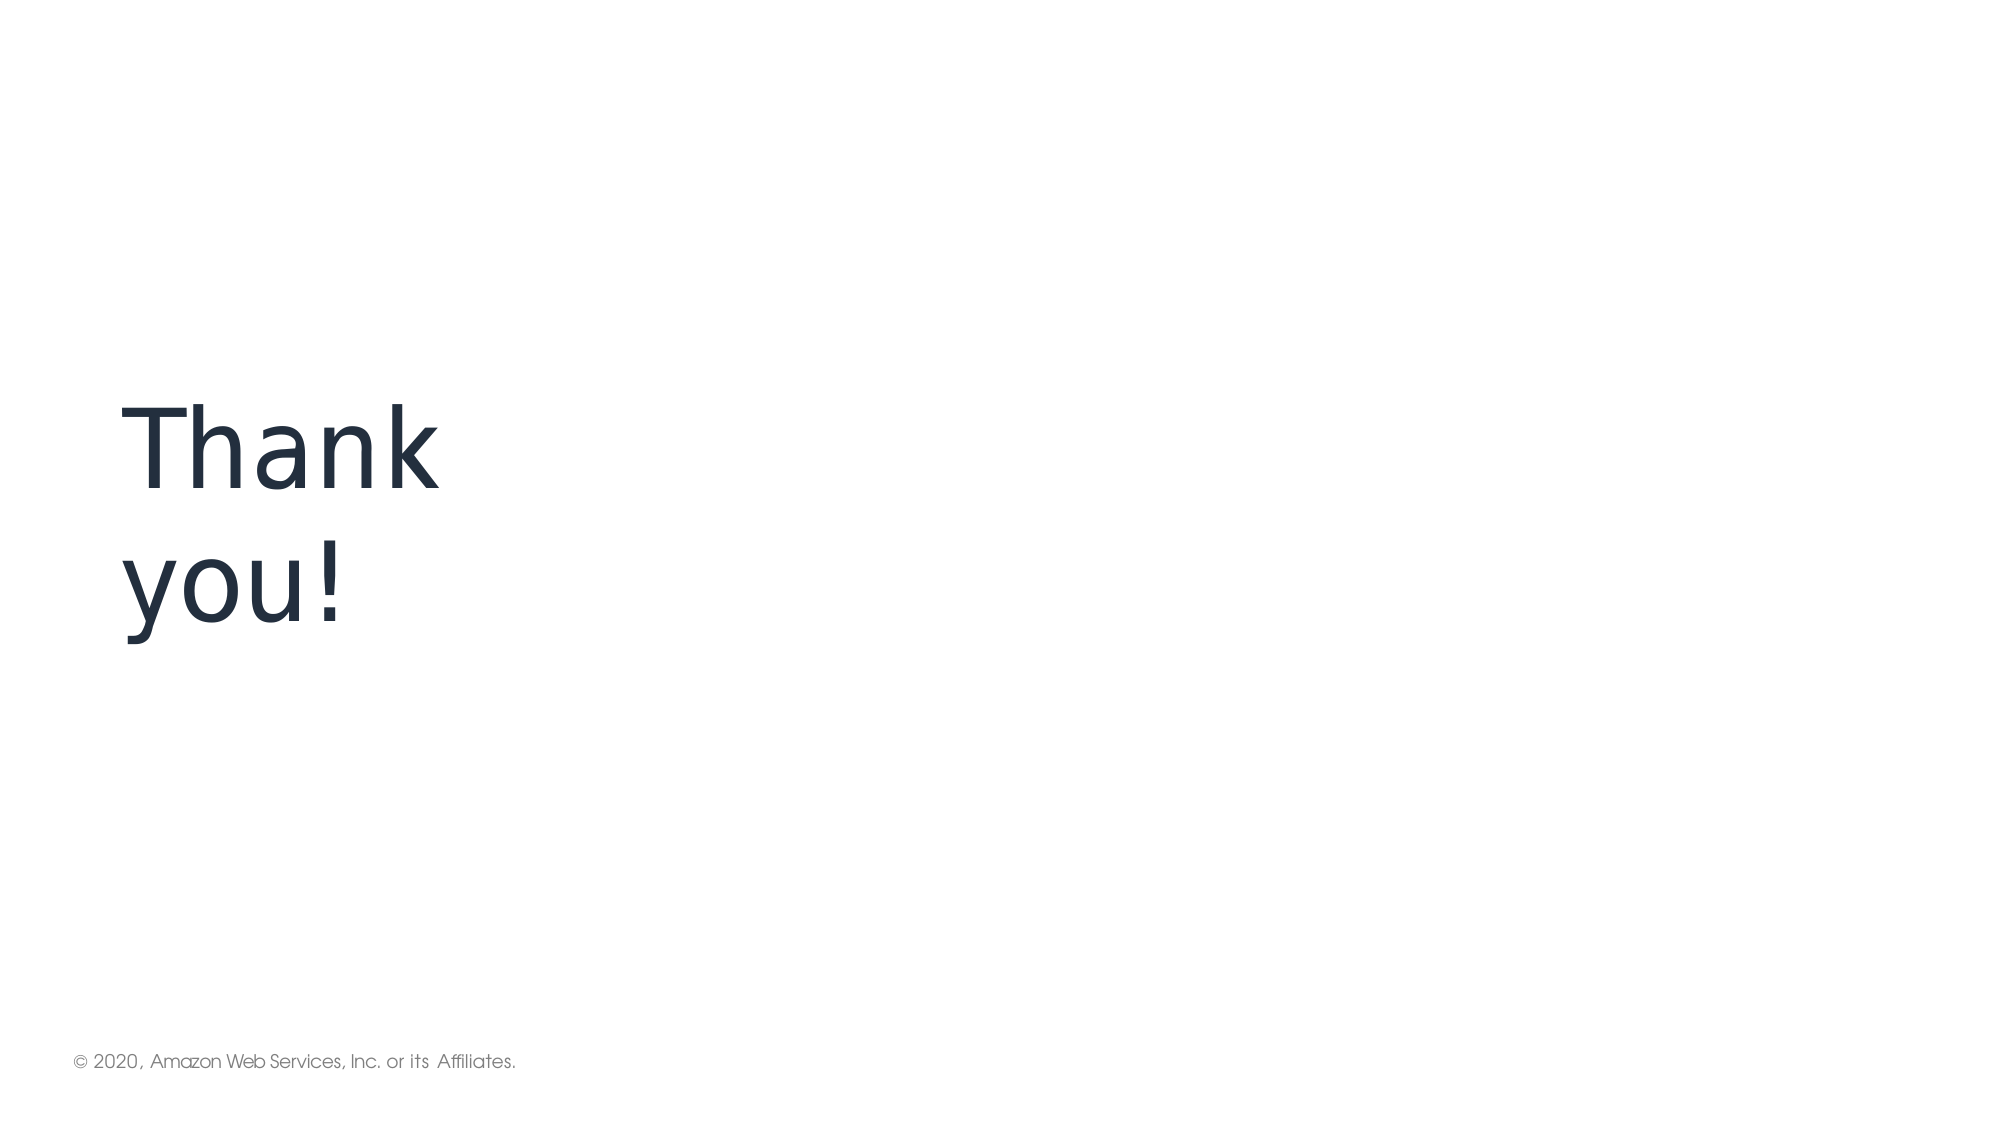

# Thank you!
© 2020, Amazon Web Services, Inc. or its Affiliates.